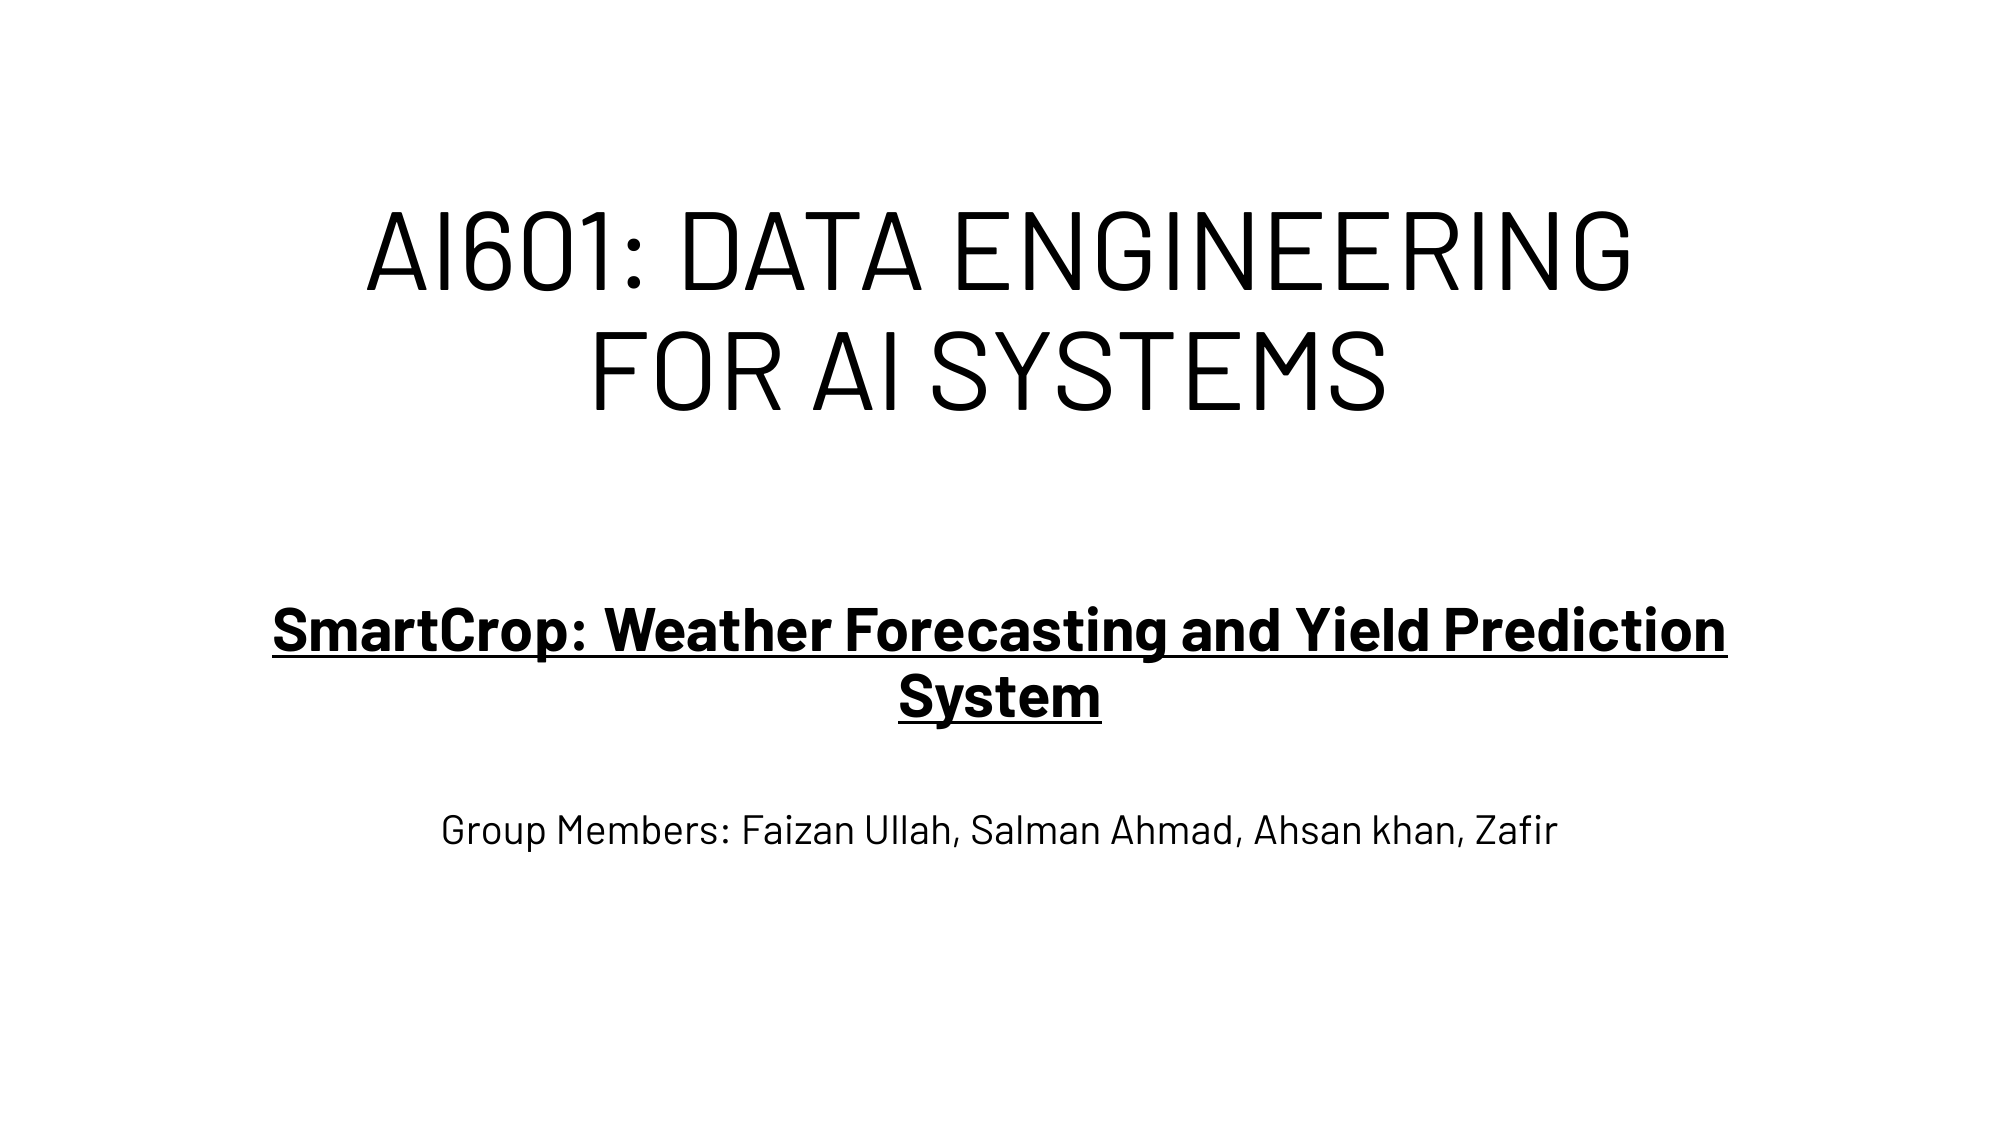

# AI601: DATA ENGINEERING FOR AI SYSTEMS
SmartCrop: Weather Forecasting and Yield Prediction System

Group Members: Faizan Ullah, Salman Ahmad, Ahsan khan, Zafir